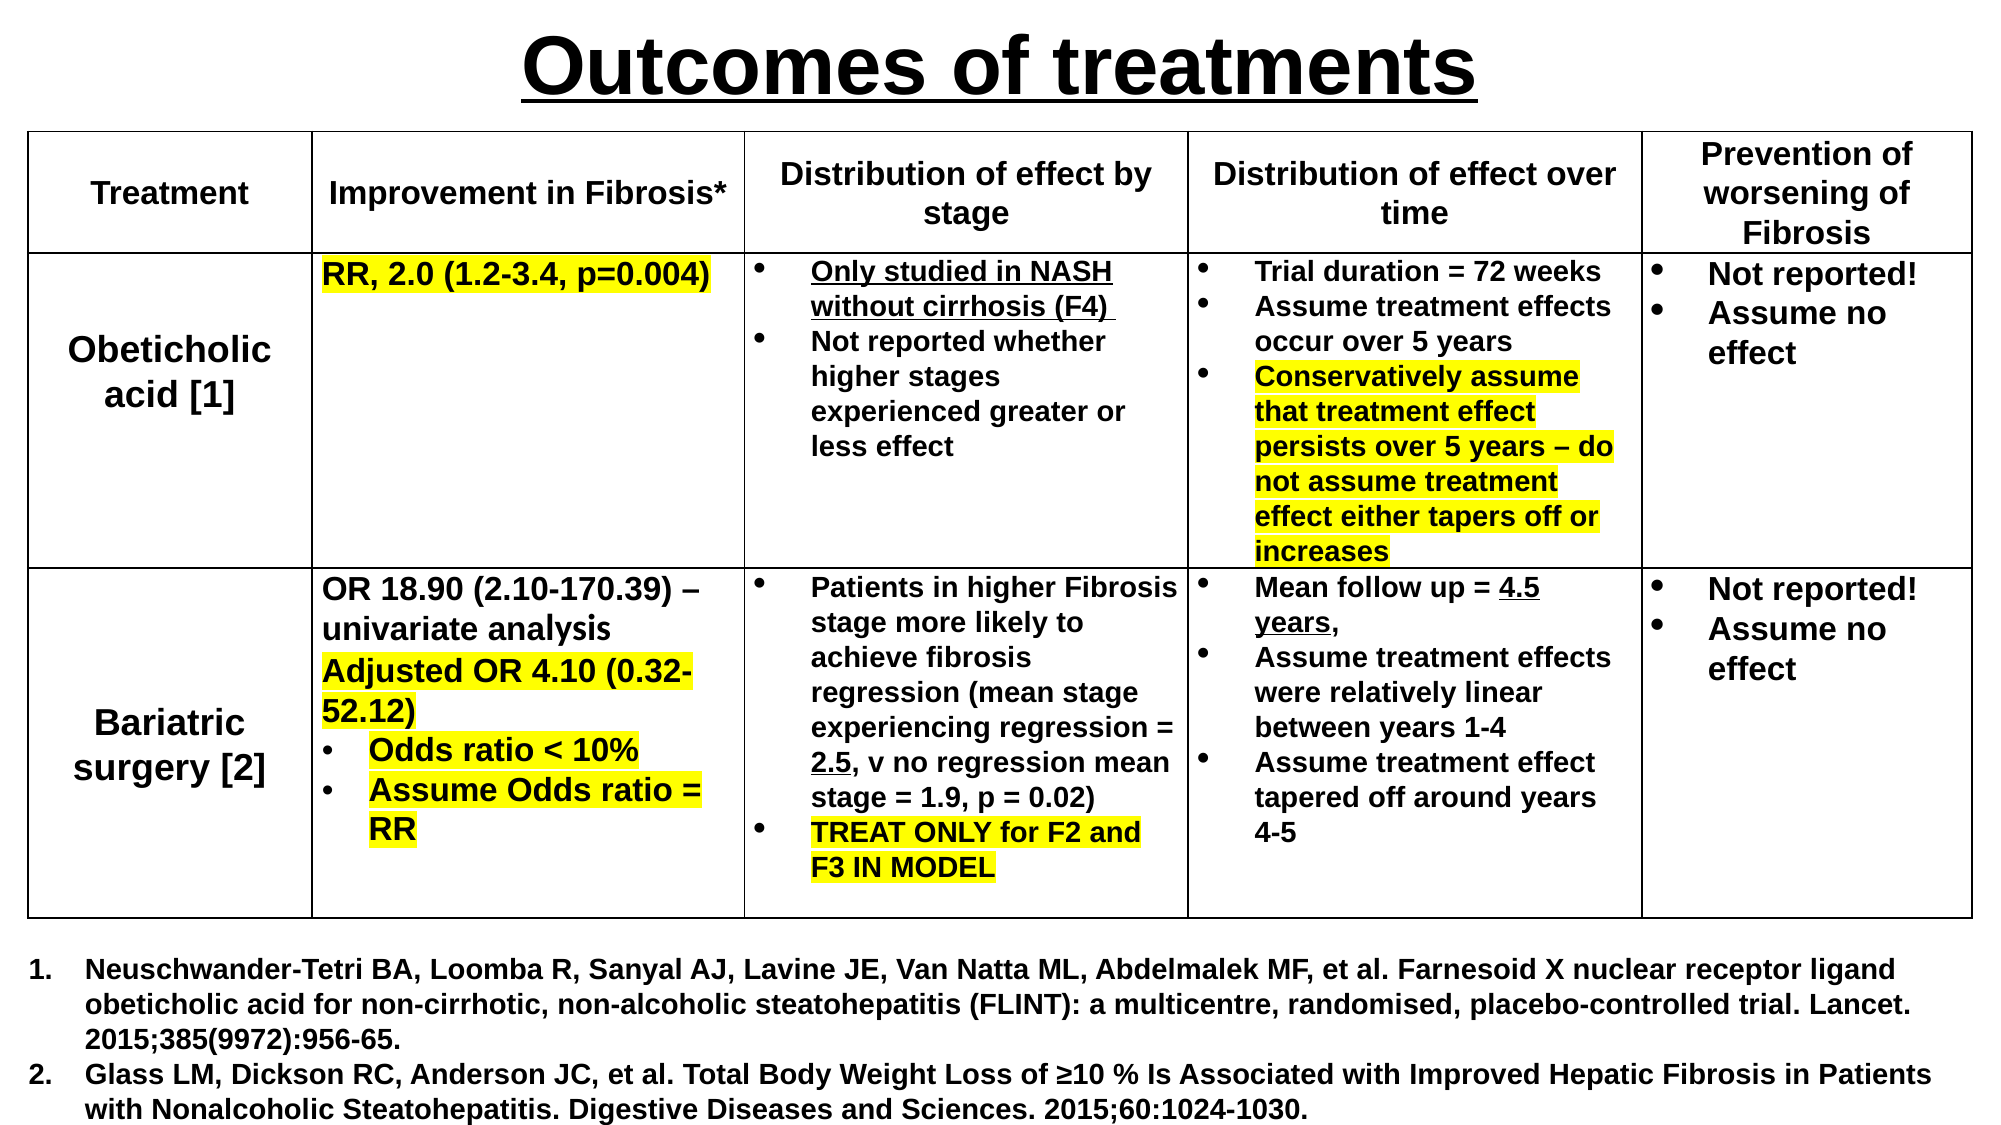

# Outcomes of treatments
| Treatment | Improvement in Fibrosis\* | Distribution of effect by stage | Distribution of effect over time | Prevention of worsening of Fibrosis |
| --- | --- | --- | --- | --- |
| Obeticholic acid [1] | RR, 2.0 (1.2-3.4, p=0.004) | Only studied in NASH without cirrhosis (F4) Not reported whether higher stages experienced greater or less effect | Trial duration = 72 weeks Assume treatment effects occur over 5 years Conservatively assume that treatment effect persists over 5 years – do not assume treatment effect either tapers off or increases | Not reported! Assume no effect |
| Bariatric surgery [2] | OR 18.90 (2.10-170.39) – univariate analysis Adjusted OR 4.10 (0.32-52.12) Odds ratio < 10% Assume Odds ratio = RR | Patients in higher Fibrosis stage more likely to achieve fibrosis regression (mean stage experiencing regression = 2.5, v no regression mean stage = 1.9, p = 0.02) TREAT ONLY for F2 and F3 IN MODEL | Mean follow up = 4.5 years, Assume treatment effects were relatively linear between years 1-4 Assume treatment effect tapered off around years 4-5 | Not reported! Assume no effect |

Neuschwander-Tetri BA, Loomba R, Sanyal AJ, Lavine JE, Van Natta ML, Abdelmalek MF, et al. Farnesoid X nuclear receptor ligand obeticholic acid for non-cirrhotic, non-alcoholic steatohepatitis (FLINT): a multicentre, randomised, placebo-controlled trial. Lancet. 2015;385(9972):956-65.
Glass LM, Dickson RC, Anderson JC, et al. Total Body Weight Loss of ≥10 % Is Associated with Improved Hepatic Fibrosis in Patients with Nonalcoholic Steatohepatitis. Digestive Diseases and Sciences. 2015;60:1024-1030.